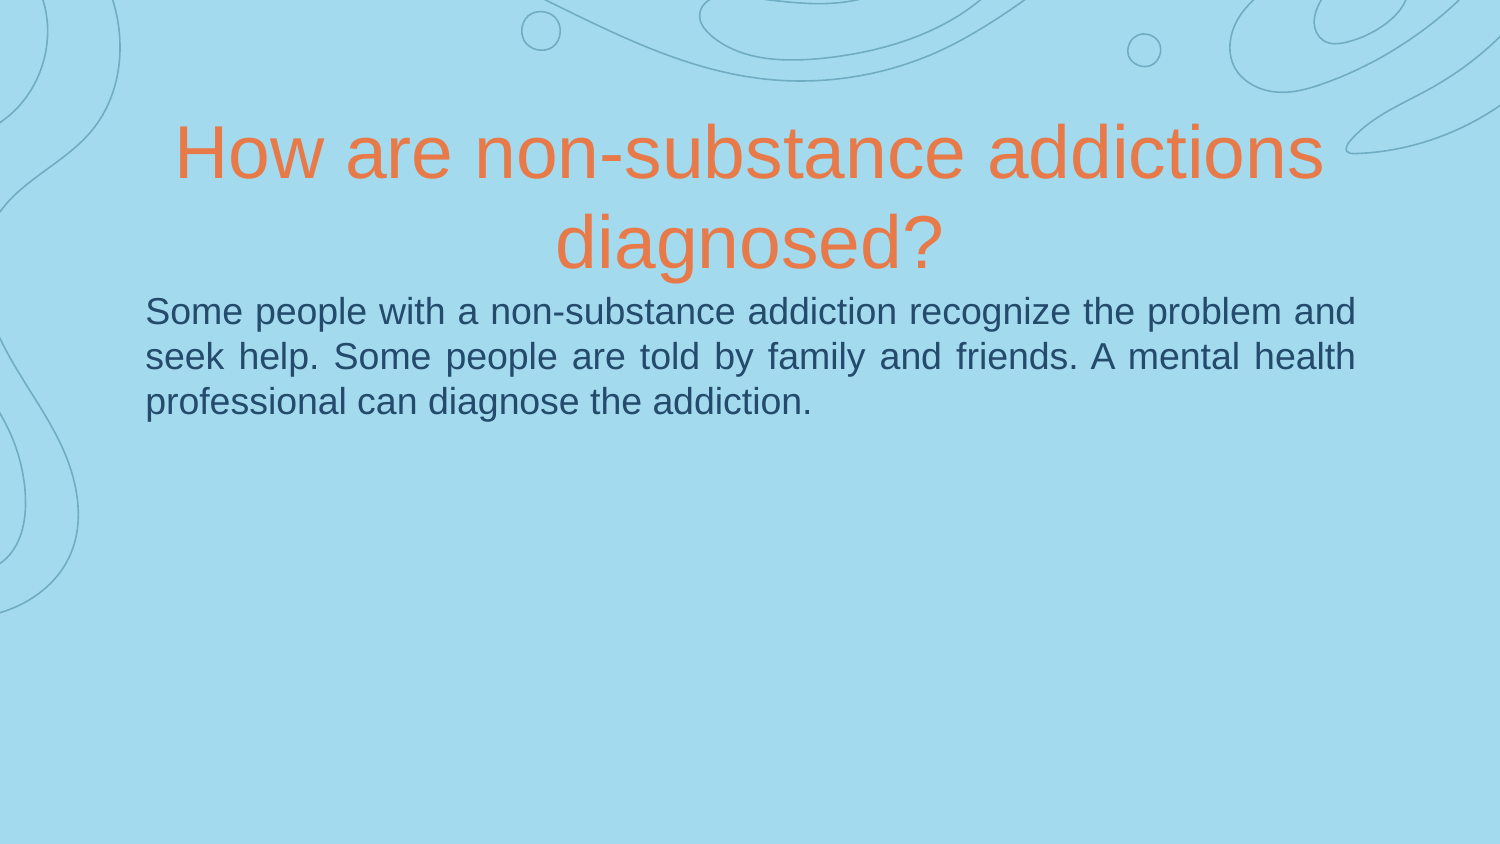

34
# How are non-substance addictions diagnosed?
Some people with a non-substance addiction recognize the problem and seek help. Some people are told by family and friends. A mental health professional can diagnose the addiction.